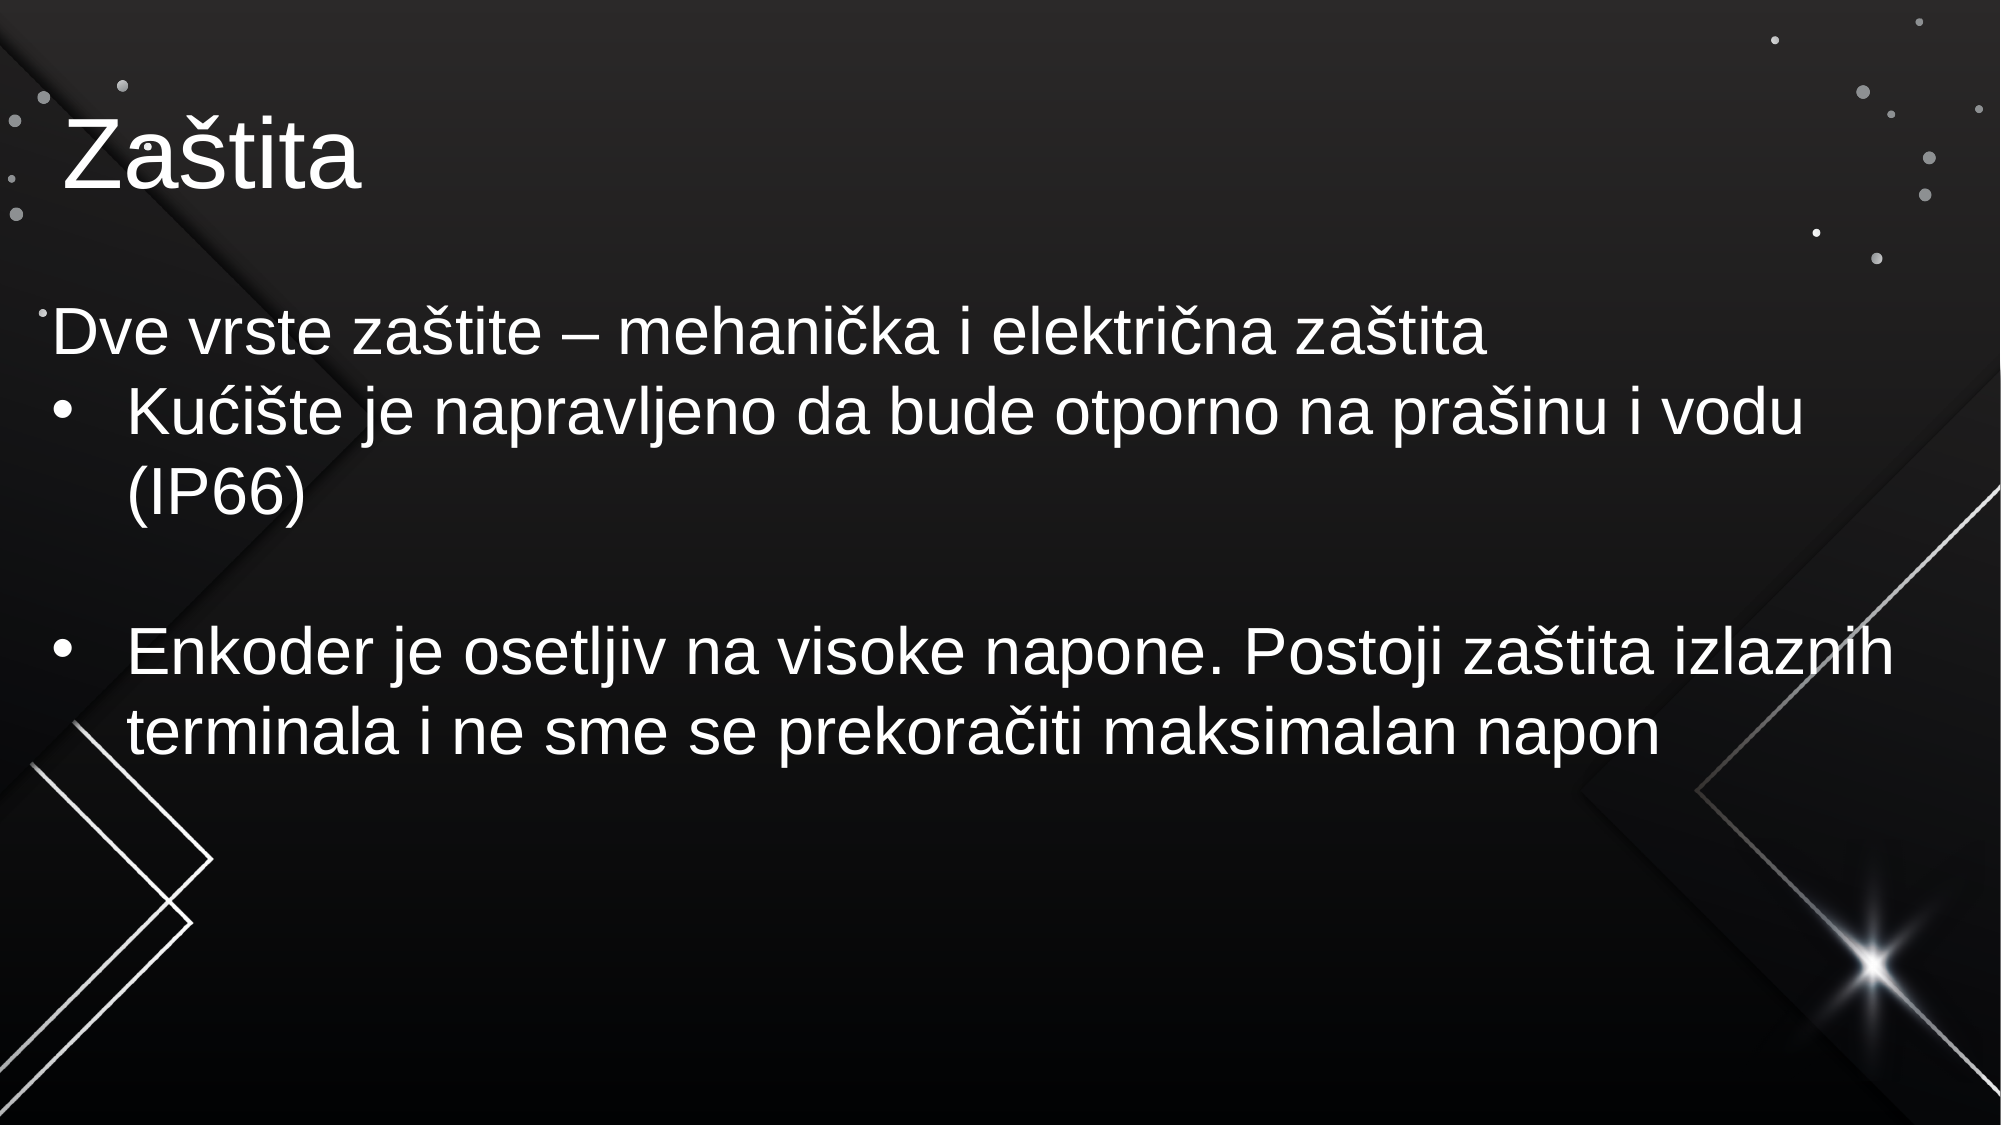

Zaštita
Dve vrste zaštite – mehanička i električna zaštita
Kućište je napravljeno da bude otporno na prašinu i vodu (IP66)

Enkoder je osetljiv na visoke napone. Postoji zaštita izlaznih terminala i ne sme se prekoračiti maksimalan napon